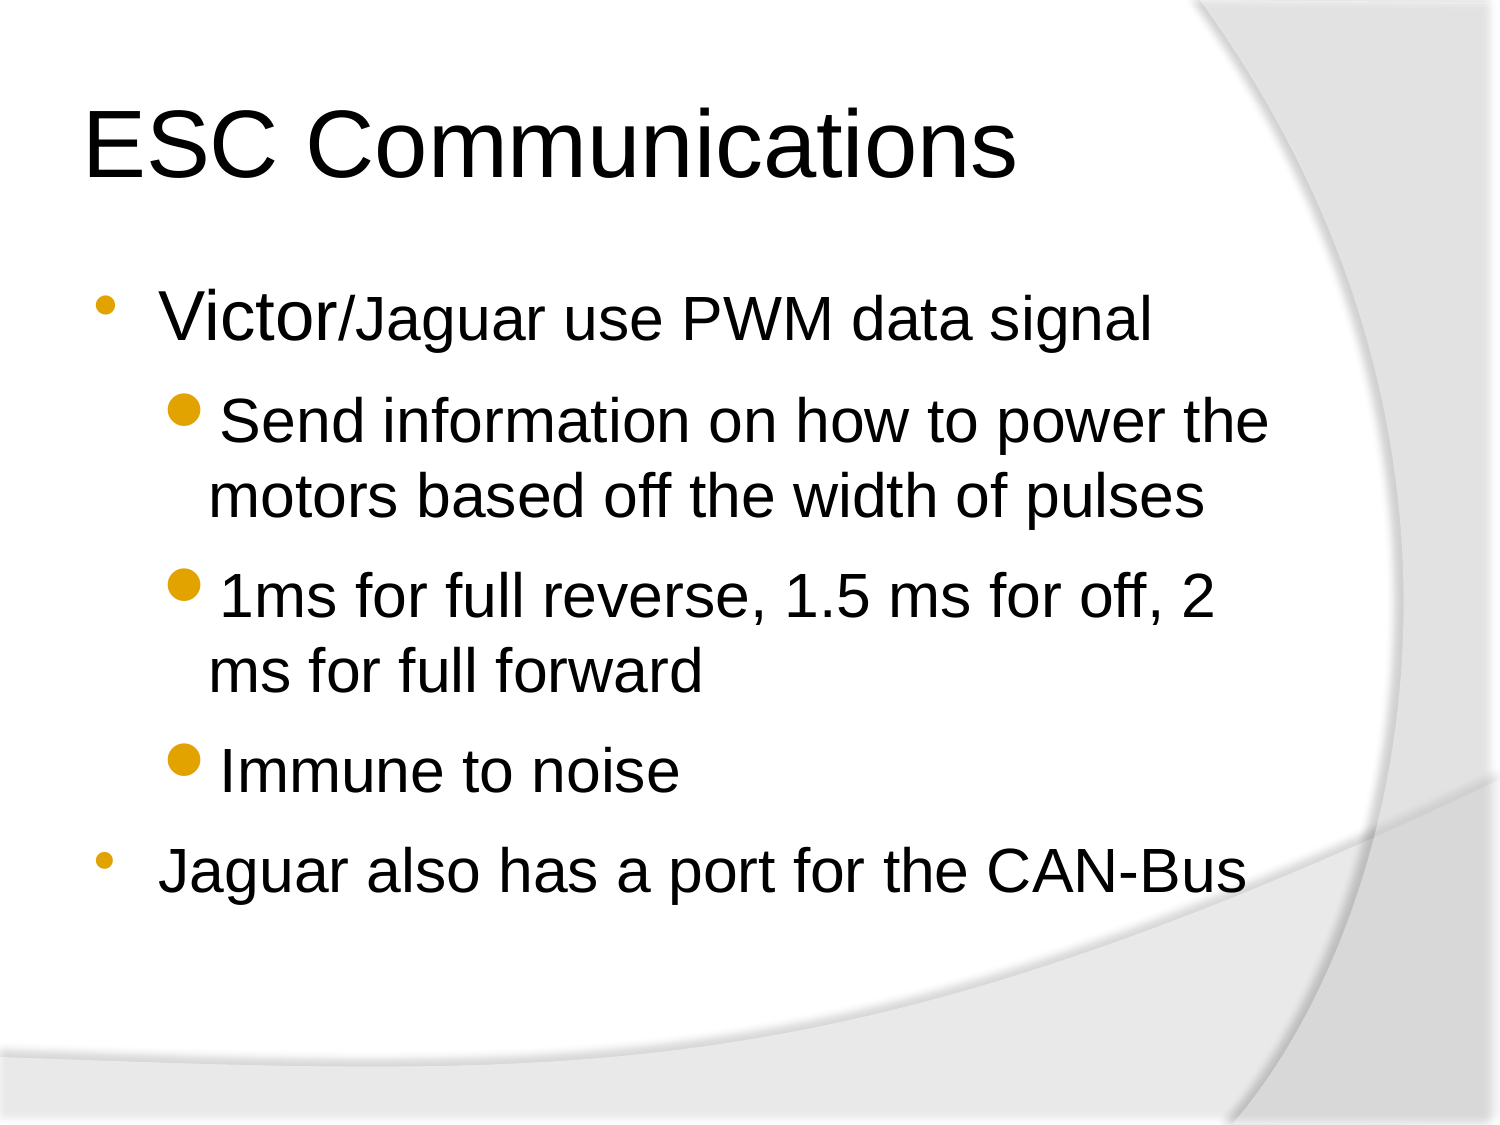

# ESC Communications
Victor/Jaguar use PWM data signal
Send information on how to power the motors based off the width of pulses
1ms for full reverse, 1.5 ms for off, 2 ms for full forward
Immune to noise
Jaguar also has a port for the CAN-Bus